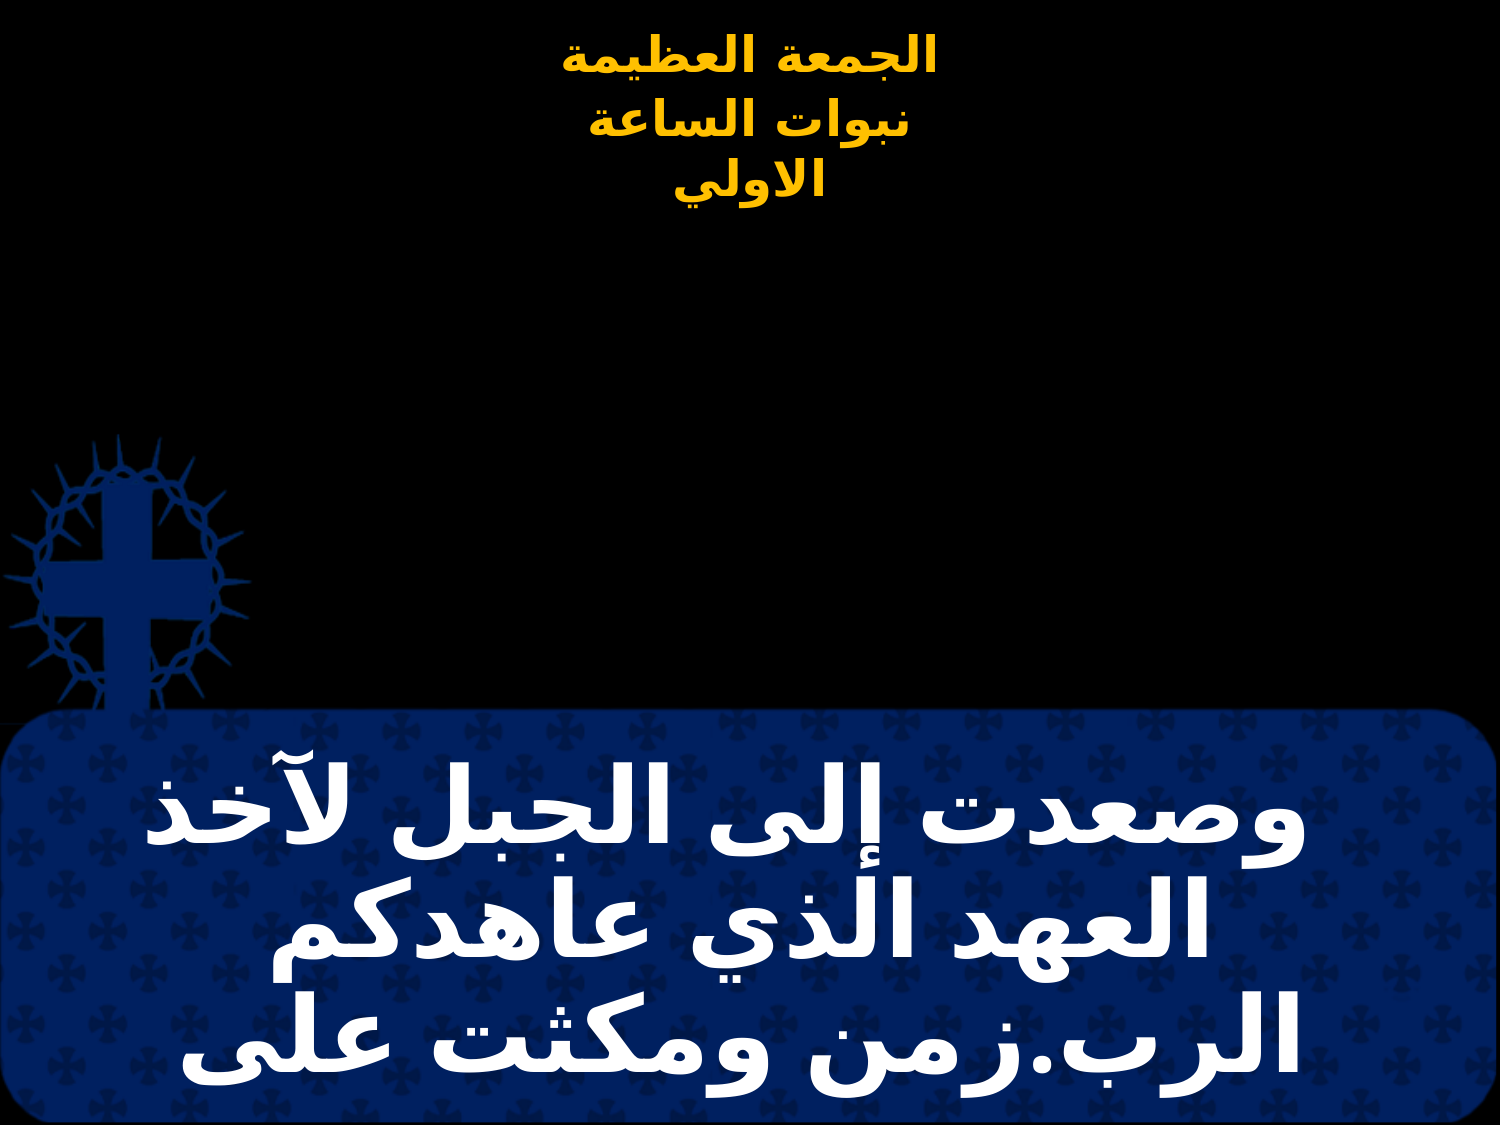

# وصعدت إلى الجبل لآخذ العهد الذي عاهدكم الرب.زمن ومكثت على